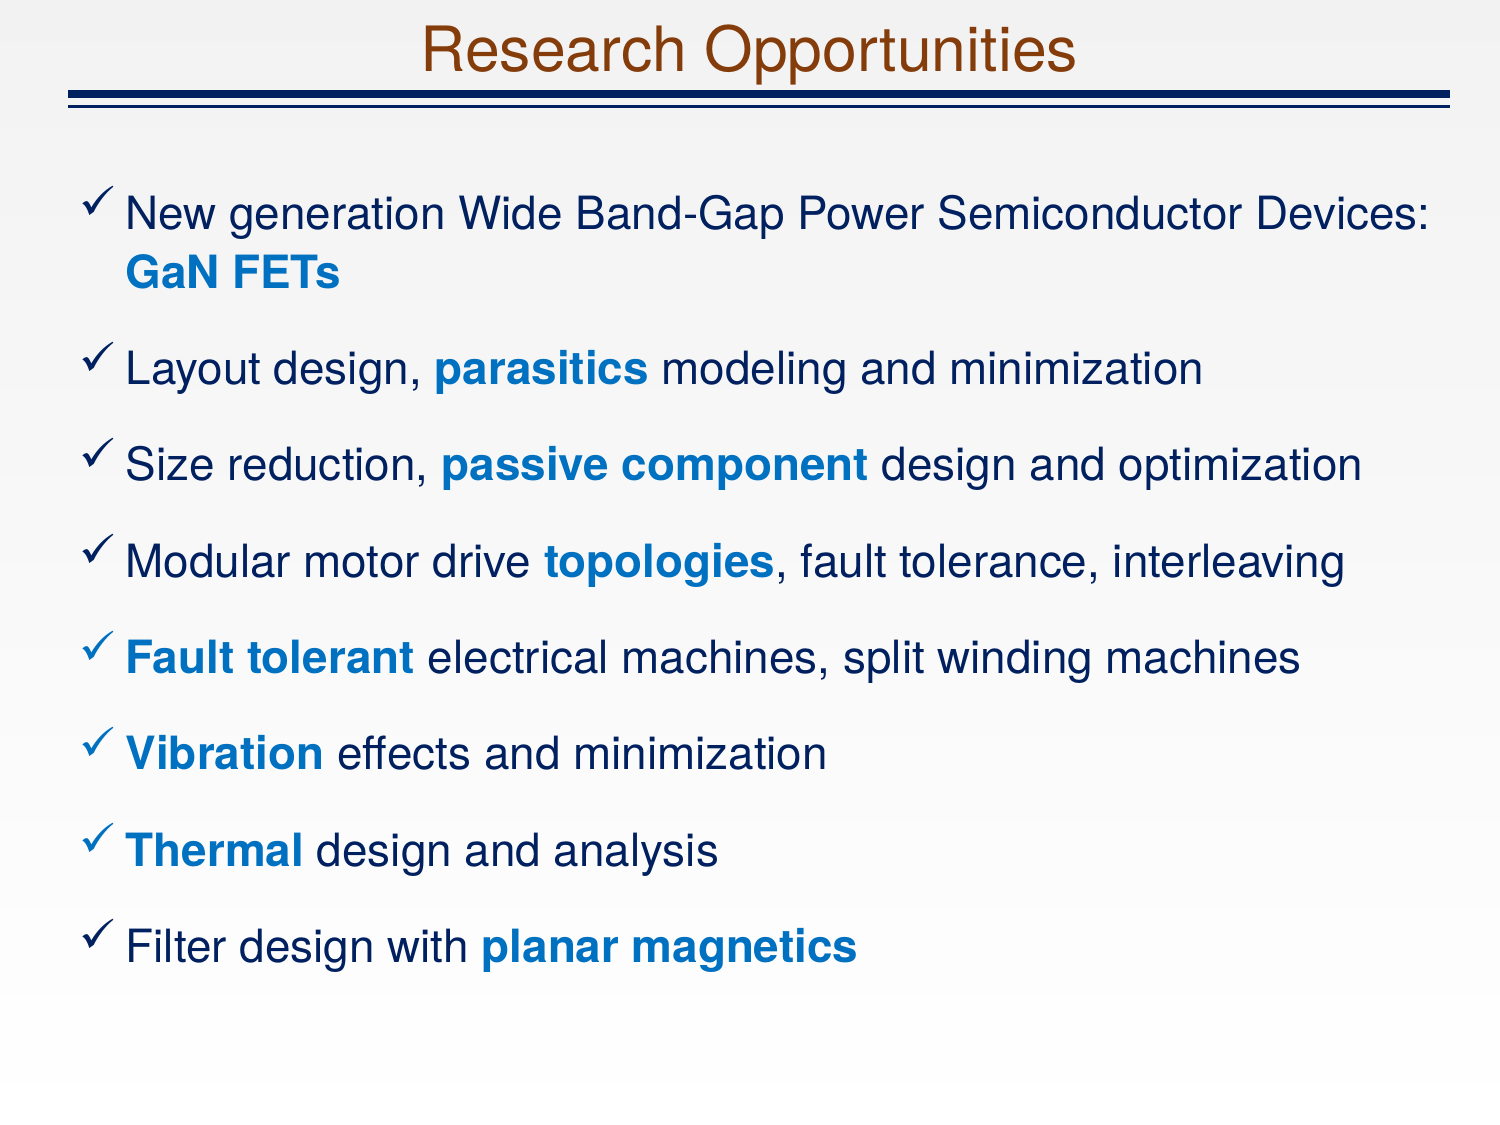

Research Opportunities
New generation Wide Band-Gap Power Semiconductor Devices: GaN FETs
Layout design, parasitics modeling and minimization
Size reduction, passive component design and optimization
Modular motor drive topologies, fault tolerance, interleaving
Fault tolerant electrical machines, split winding machines
Vibration effects and minimization
Thermal design and analysis
Filter design with planar magnetics